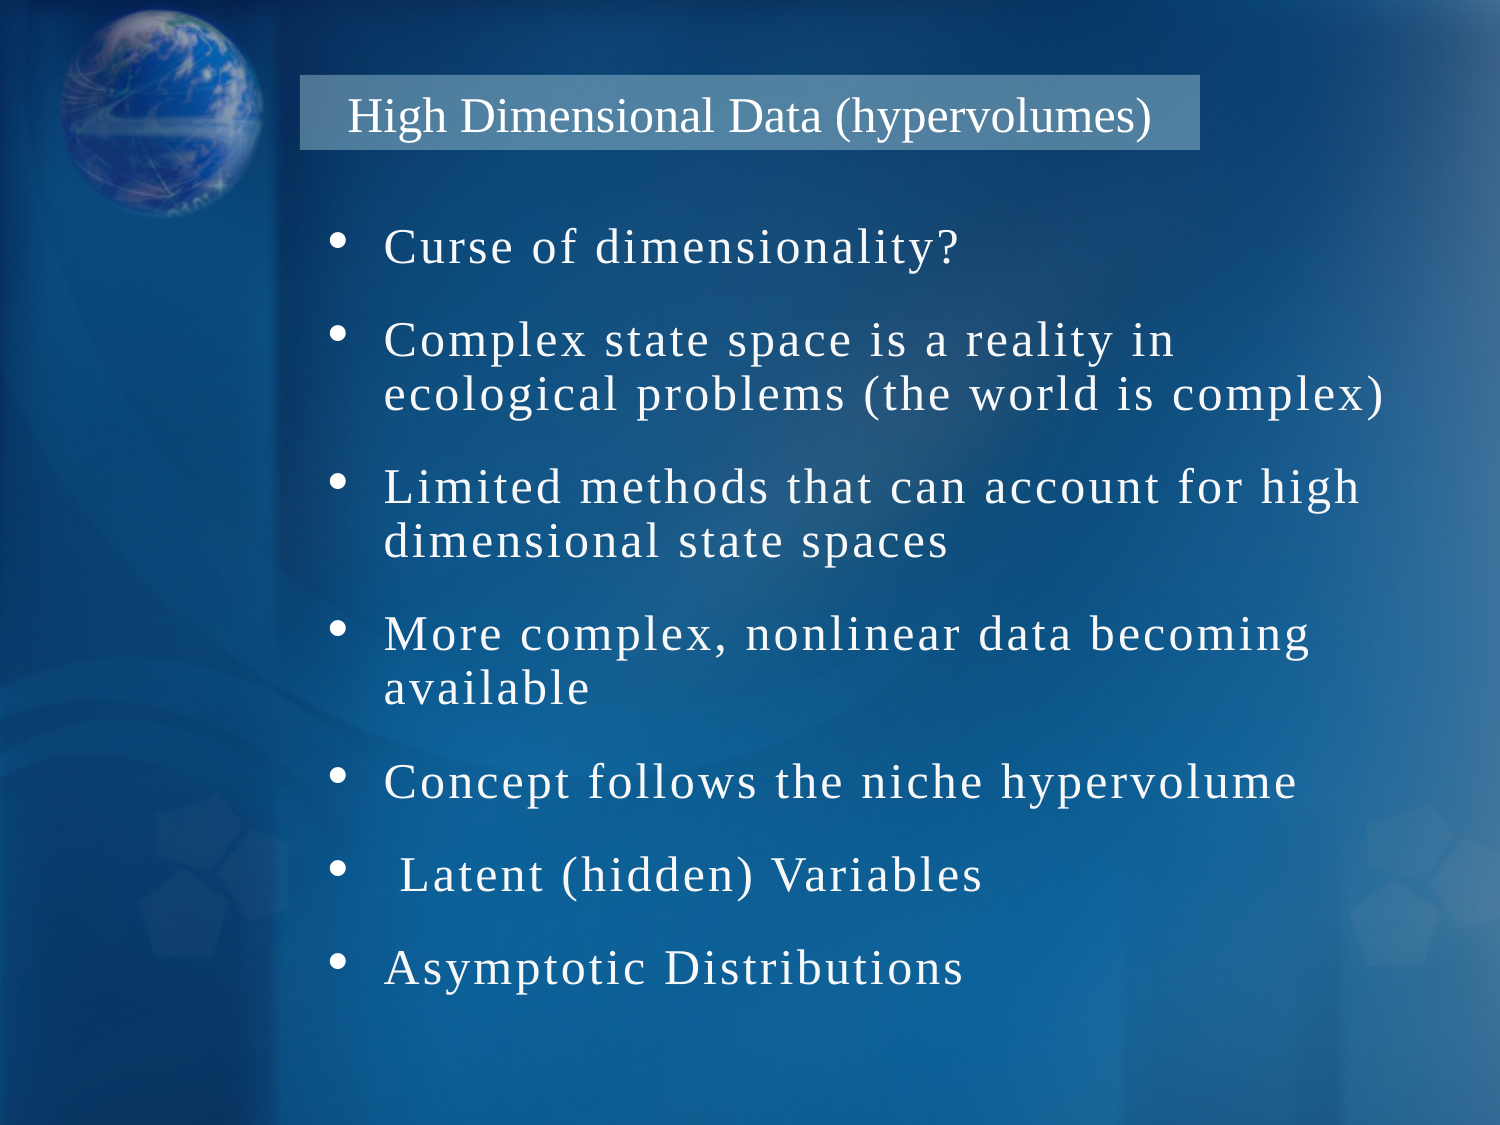

High Dimensional Data (hypervolumes)
Curse of dimensionality?

Complex state space is a reality in ecological problems (the world is complex)

Limited methods that can account for high dimensional state spaces

More complex, nonlinear data becoming available

Concept follows the niche hypervolume

 Latent (hidden) Variables

Asymptotic Distributions